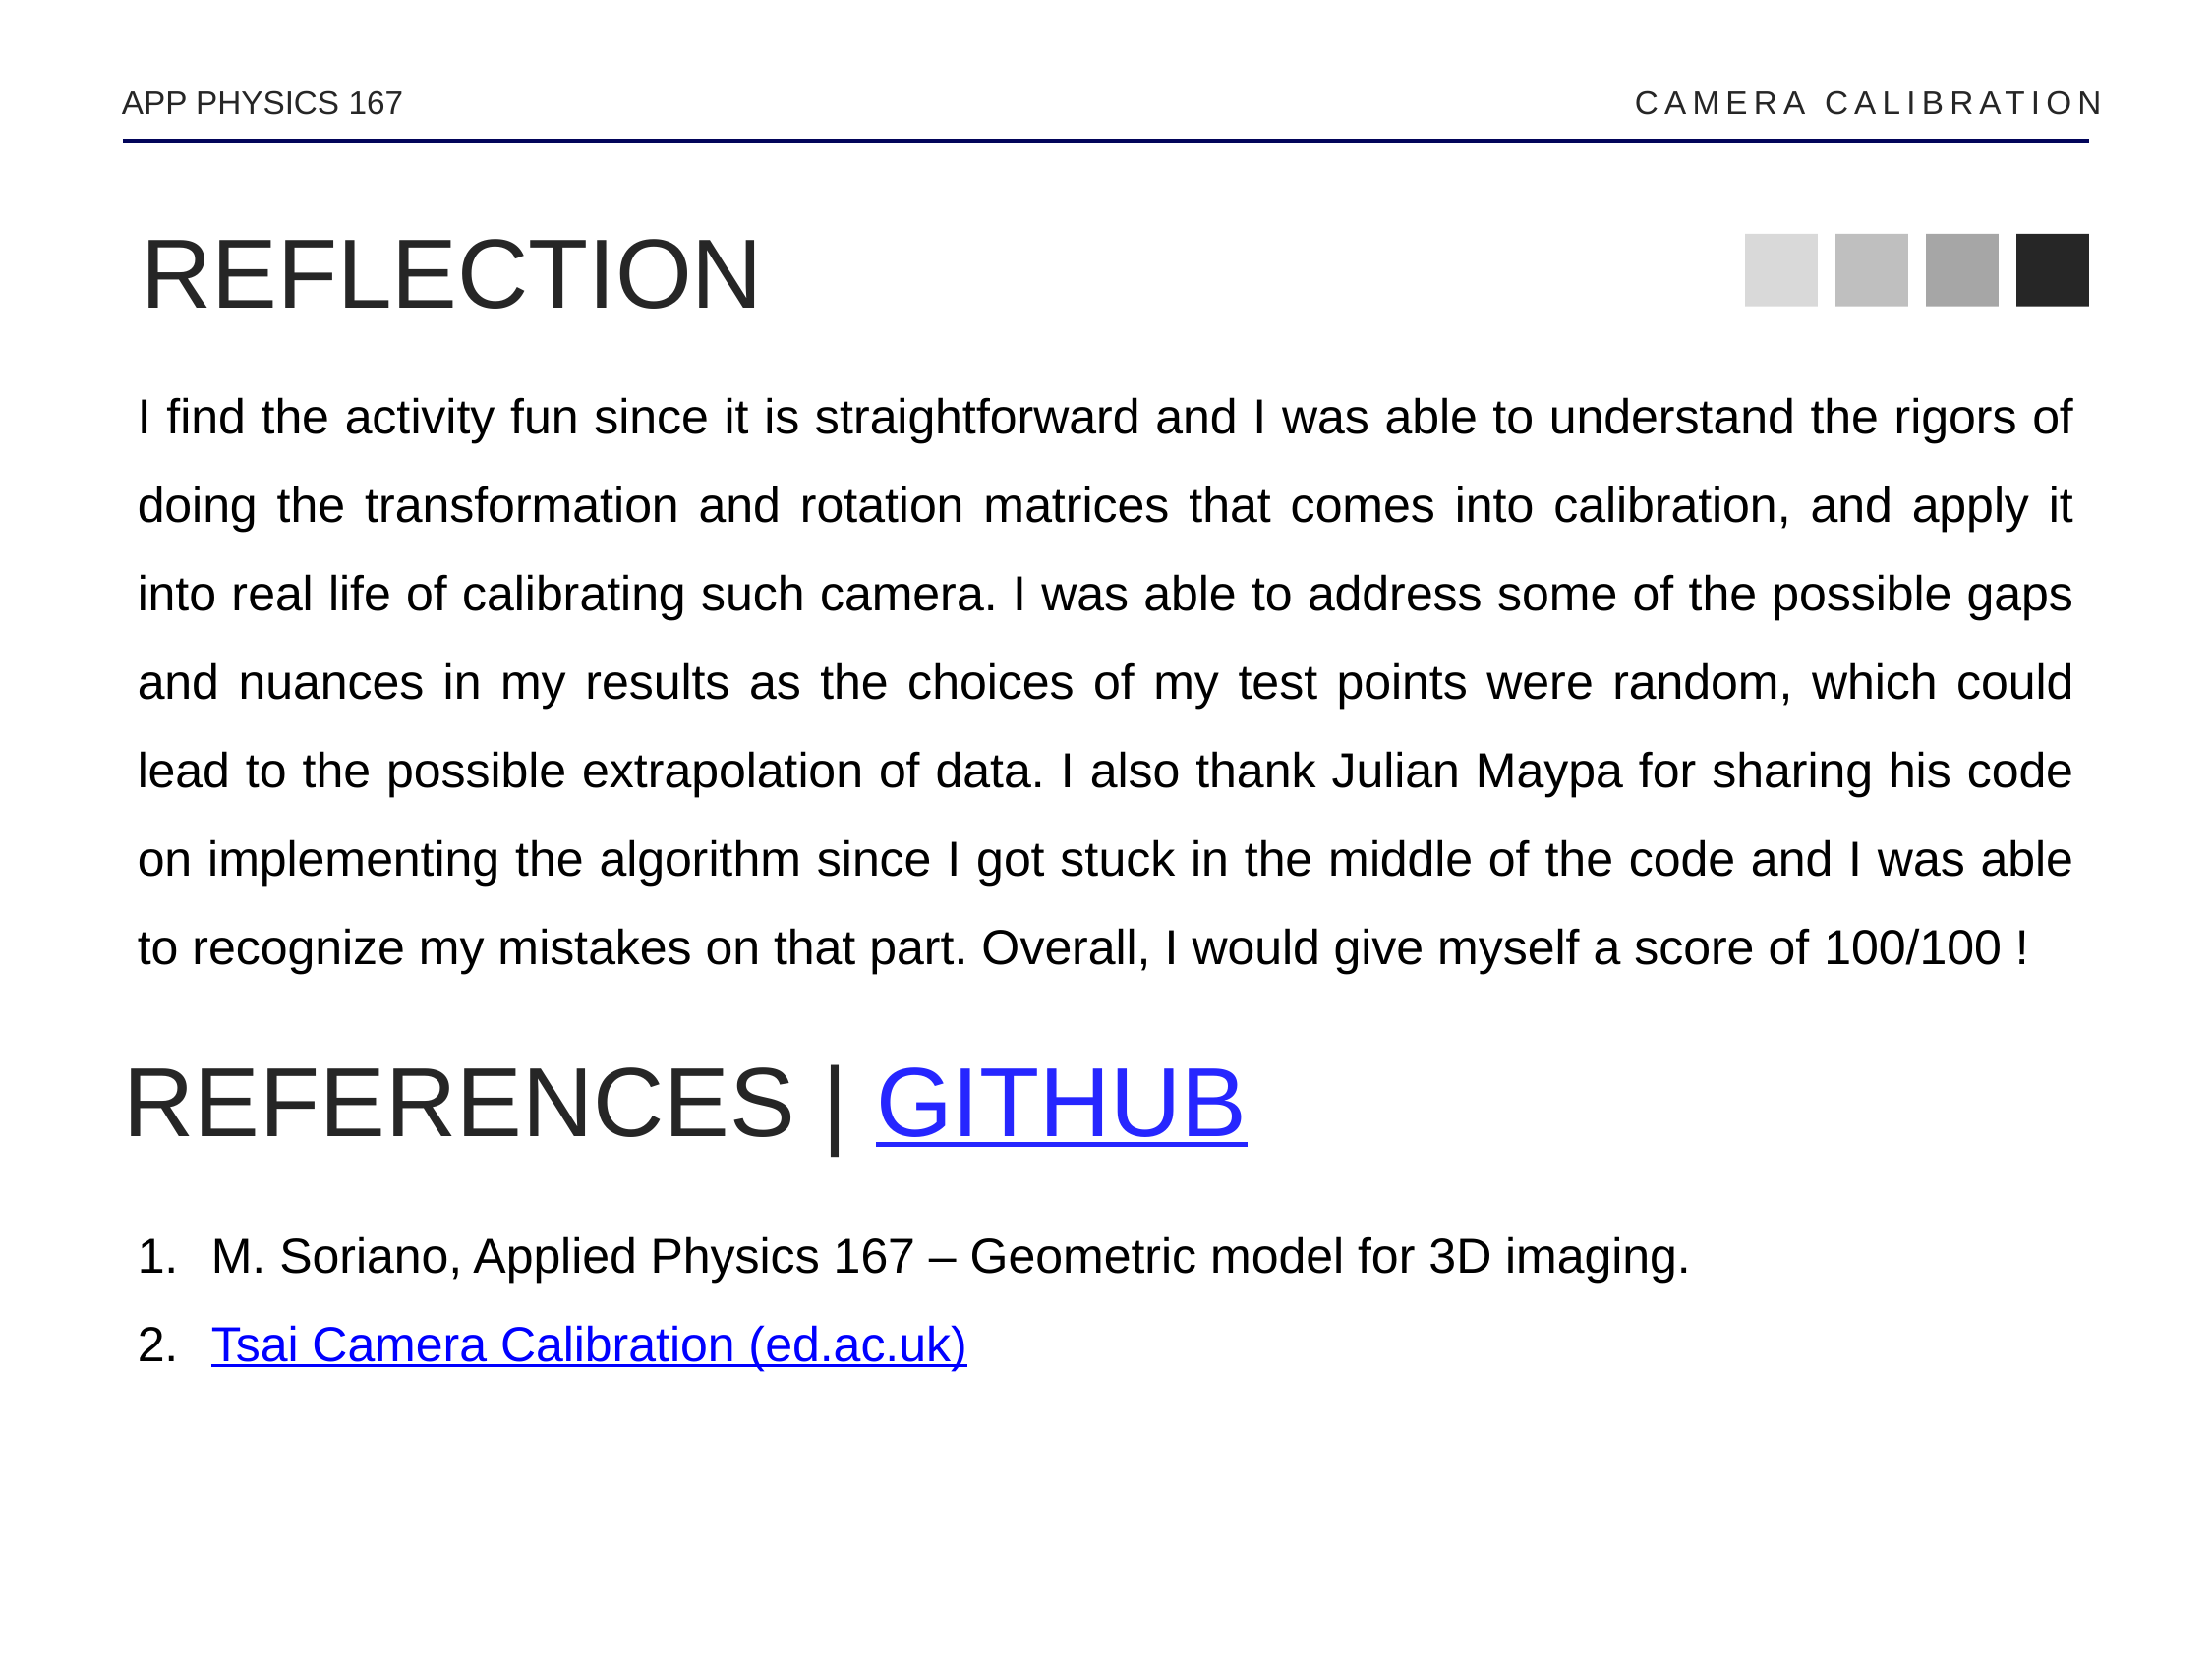

APP PHYSICS 167
CAMERA CALIBRATION

REFLECTION
I find the activity fun since it is straightforward and I was able to understand the rigors of doing the transformation and rotation matrices that comes into calibration, and apply it into real life of calibrating such camera. I was able to address some of the possible gaps and nuances in my results as the choices of my test points were random, which could lead to the possible extrapolation of data. I also thank Julian Maypa for sharing his code on implementing the algorithm since I got stuck in the middle of the code and I was able to recognize my mistakes on that part. Overall, I would give myself a score of 100/100 !
REFERENCES | GITHUB
M. Soriano, Applied Physics 167 – Geometric model for 3D imaging.
Tsai Camera Calibration (ed.ac.uk)